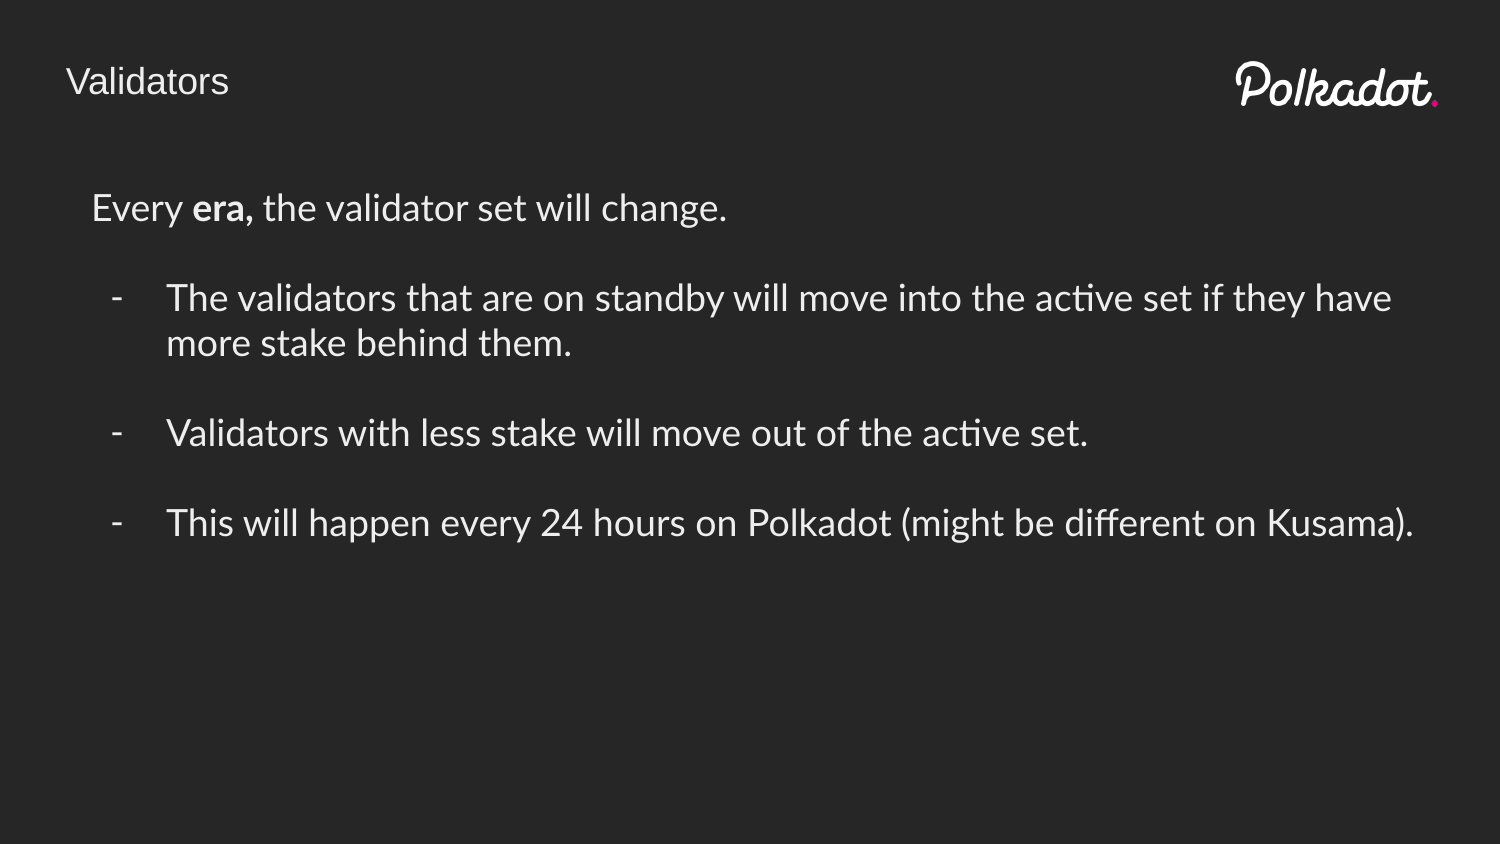

Validators
Every era, the validator set will change.

The validators that are on standby will move into the active set if they have more stake behind them.

Validators with less stake will move out of the active set.

This will happen every 24 hours on Polkadot (might be different on Kusama).